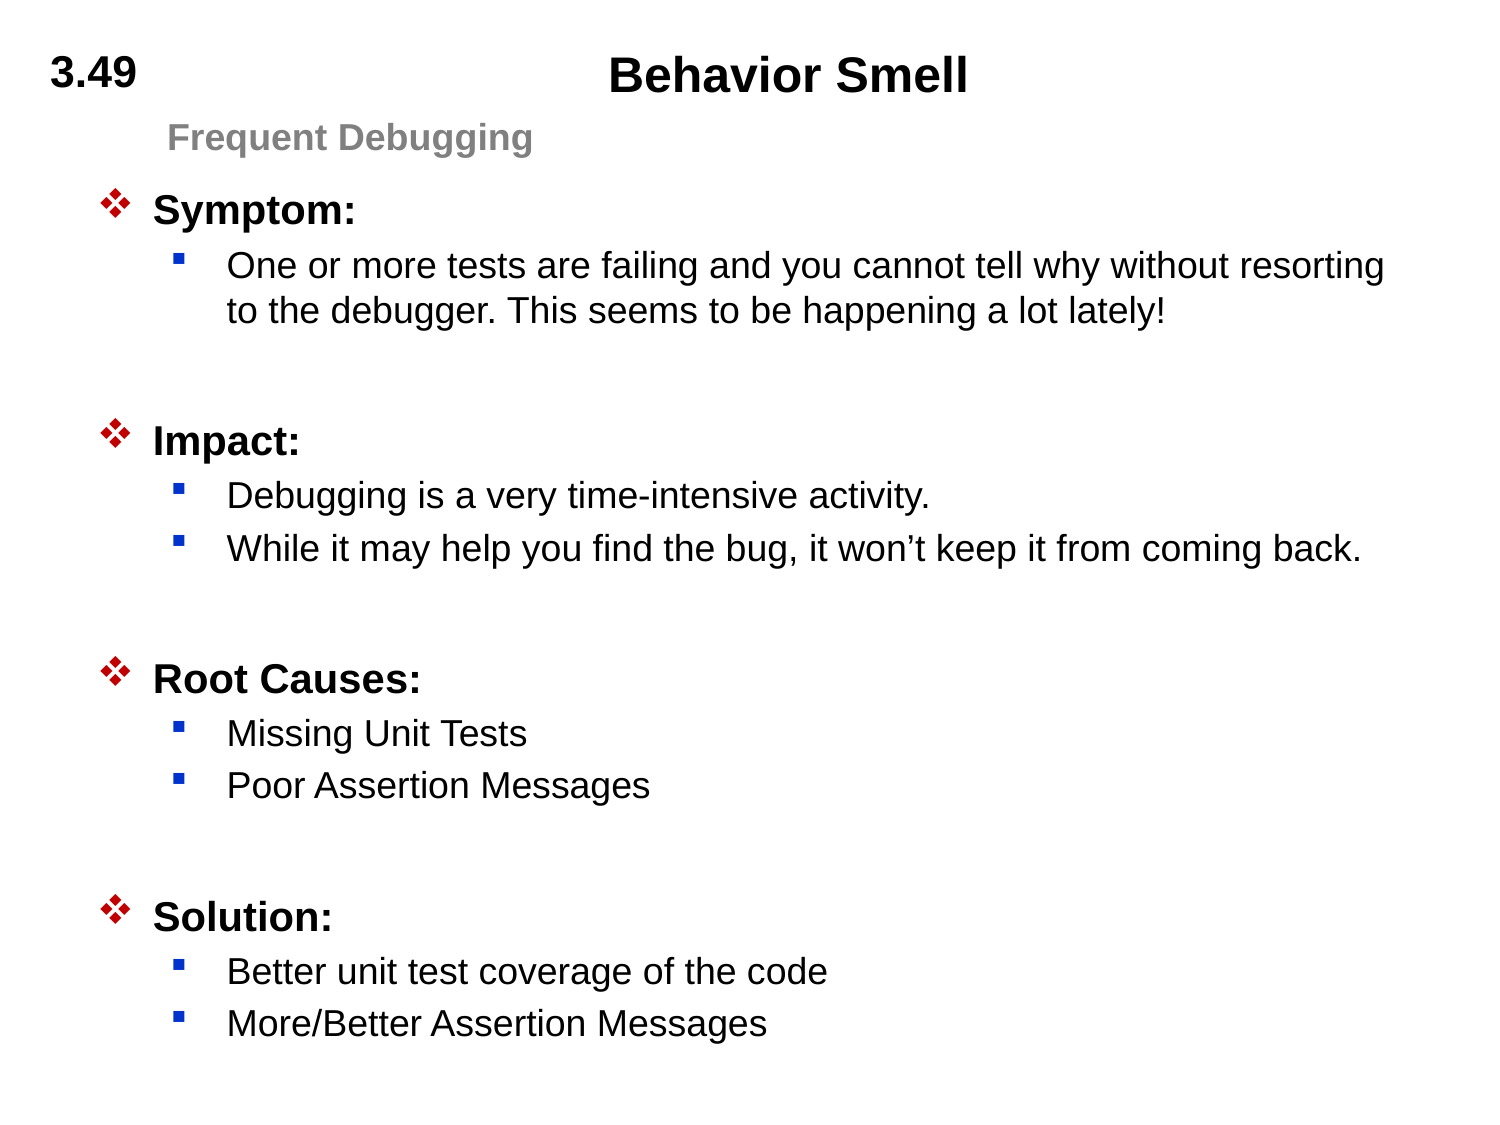

3.49
# Behavior Smell
Frequent Debugging
Symptom:
One or more tests are failing and you cannot tell why without resorting to the debugger. This seems to be happening a lot lately!

Impact:
Debugging is a very time-intensive activity.
While it may help you find the bug, it won’t keep it from coming back.

Root Causes:
Missing Unit Tests
Poor Assertion Messages

Solution:
Better unit test coverage of the code
More/Better Assertion Messages